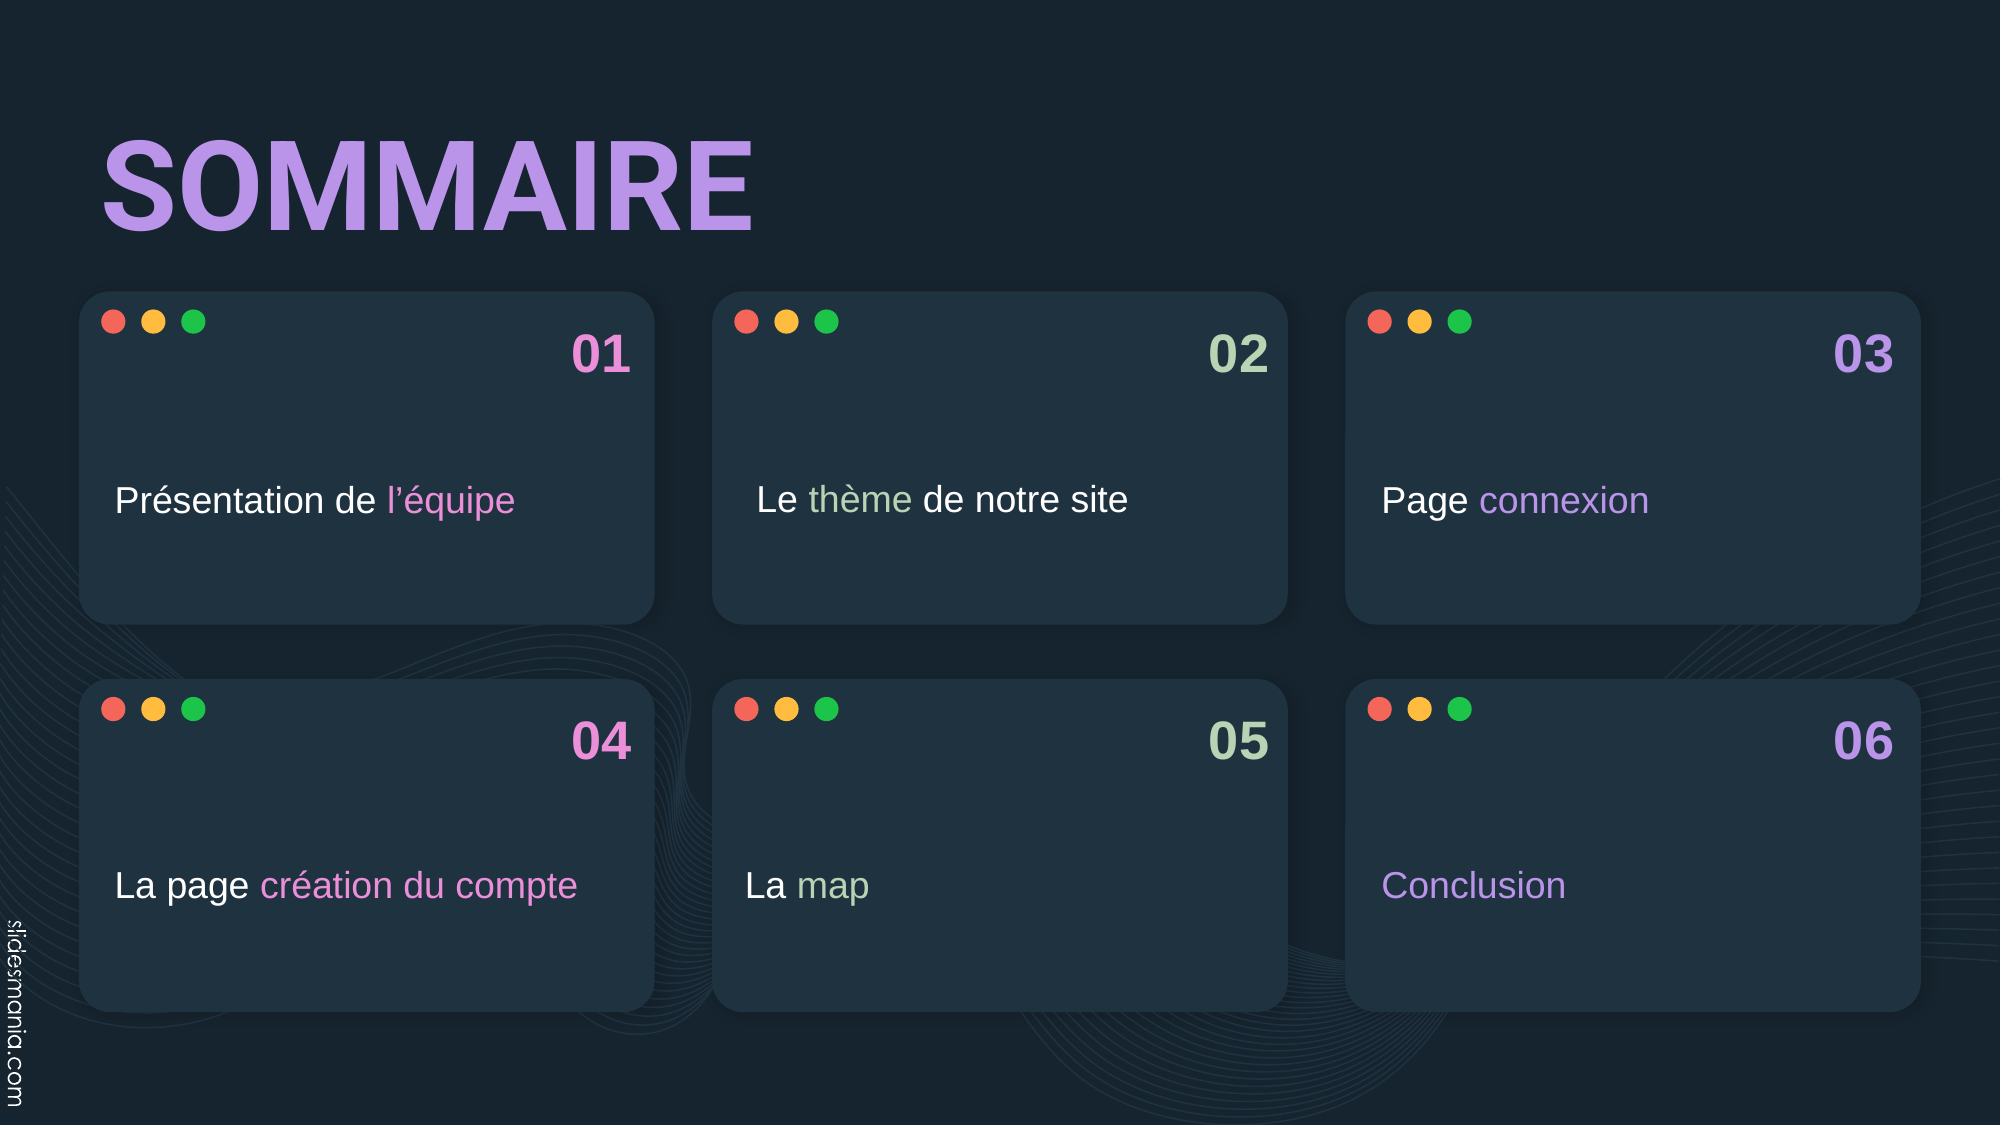

# SOMMAIRE
01
02
03
Le thème de notre site
Présentation de l’équipe
Page connexion
04
05
06
La page création du compte
La map
Conclusion